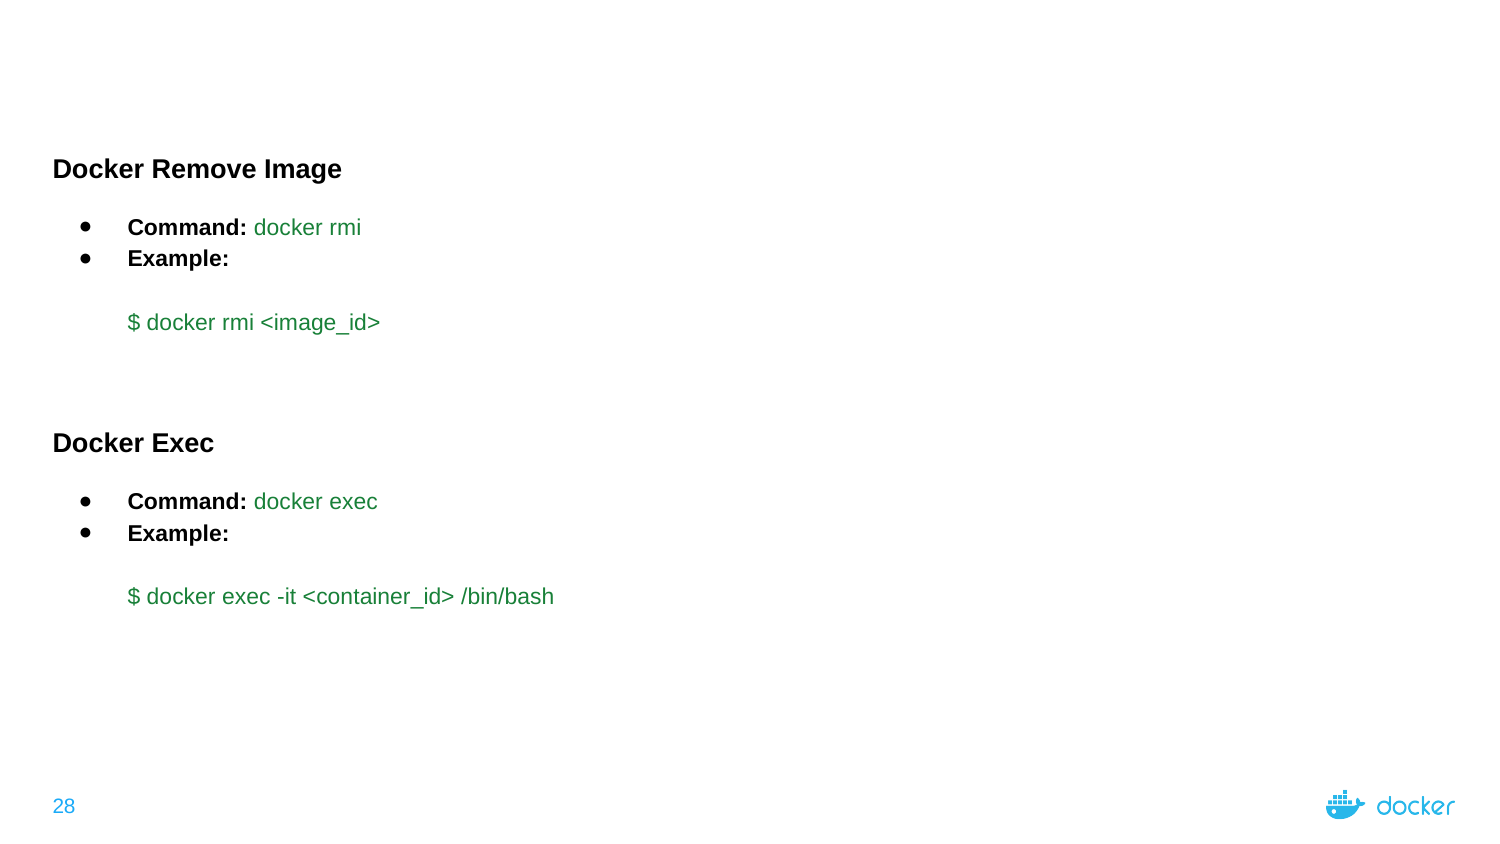

Docker Remove Image
Command: docker rmi
Example:
$ docker rmi <image_id>

Docker Exec
Command: docker exec
Example:
$ docker exec -it <container_id> /bin/bash

28